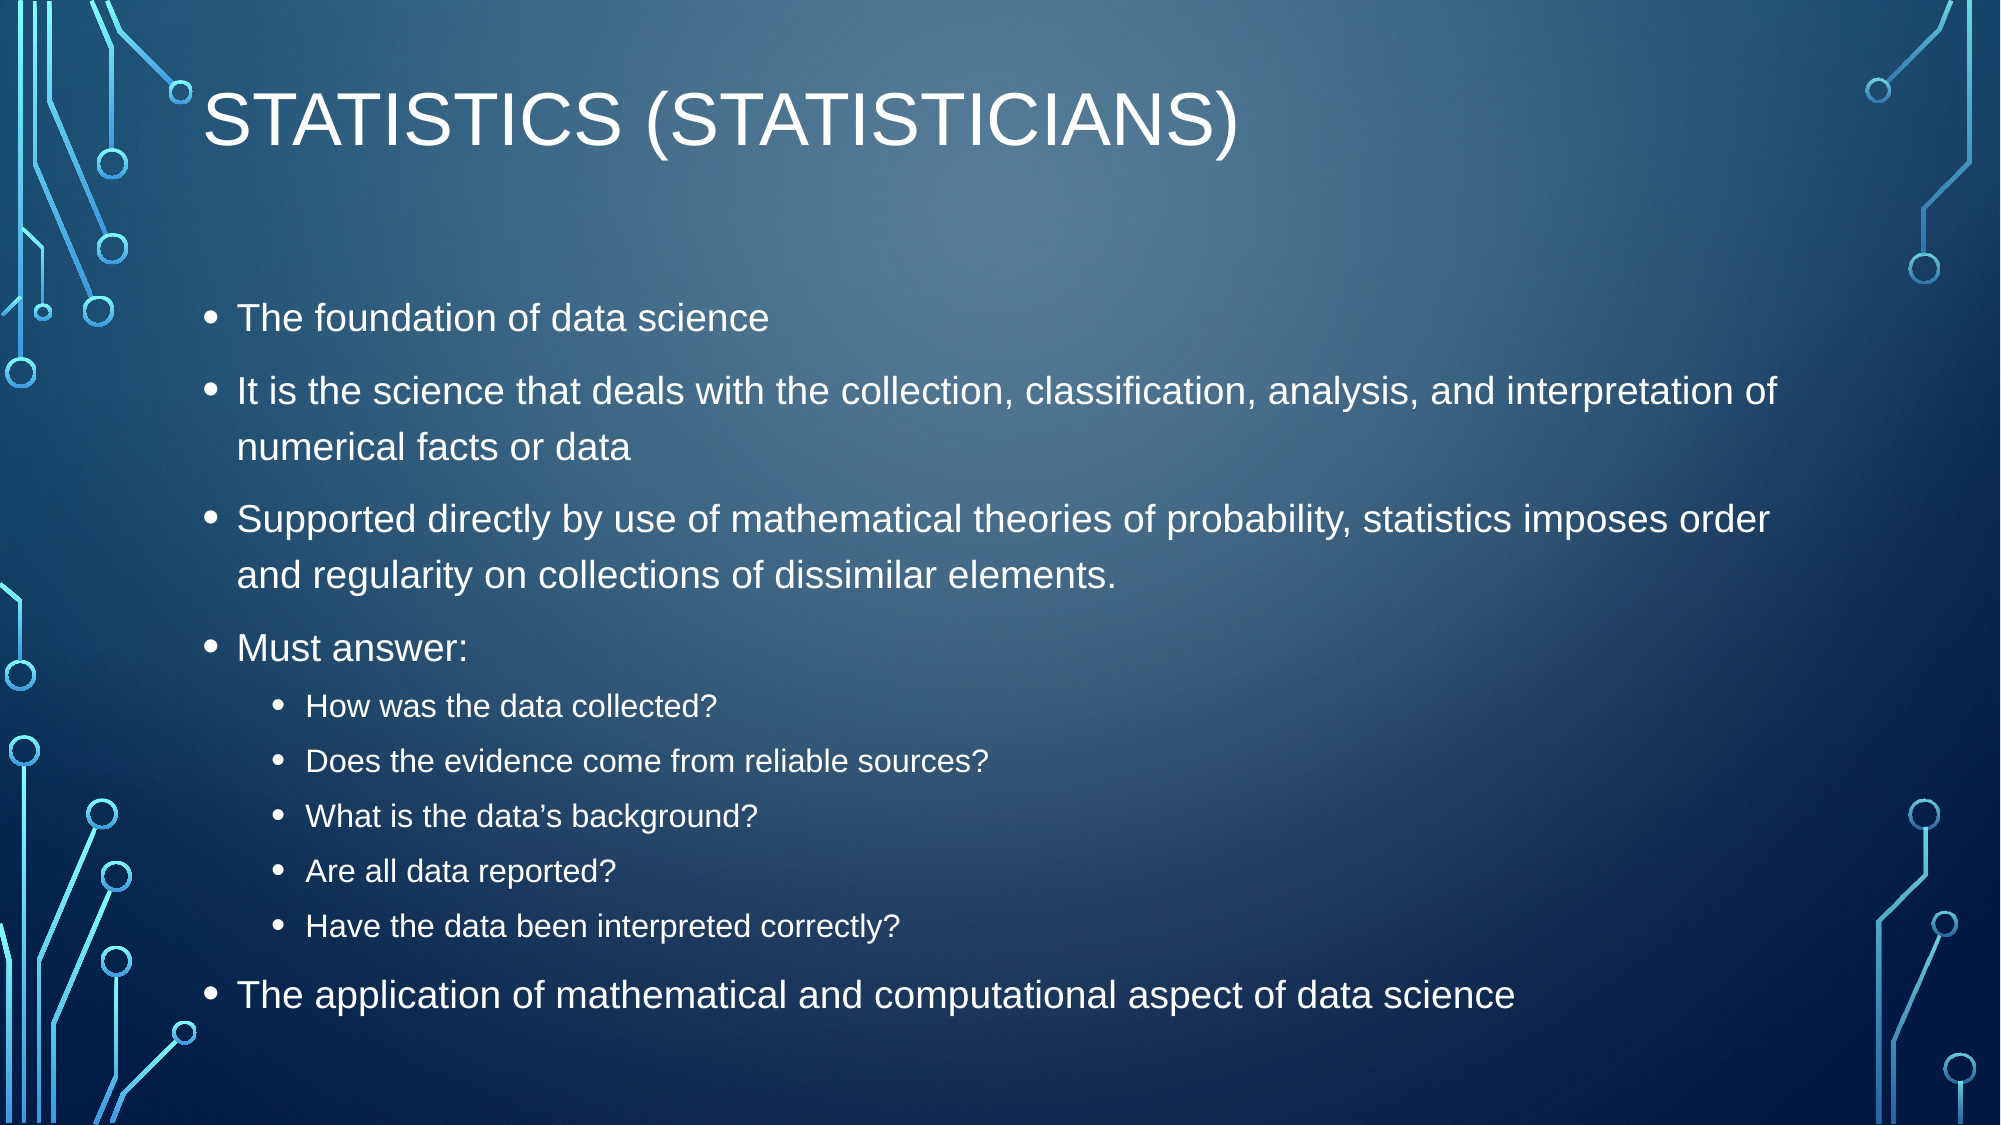

# Statistics (Statisticians)
The foundation of data science
It is the science that deals with the collection, classification, analysis, and interpretation of numerical facts or data
Supported directly by use of mathematical theories of probability, statistics imposes order and regularity on collections of dissimilar elements.
Must answer:
How was the data collected?
Does the evidence come from reliable sources?
What is the data’s background?
Are all data reported?
Have the data been interpreted correctly?
The application of mathematical and computational aspect of data science